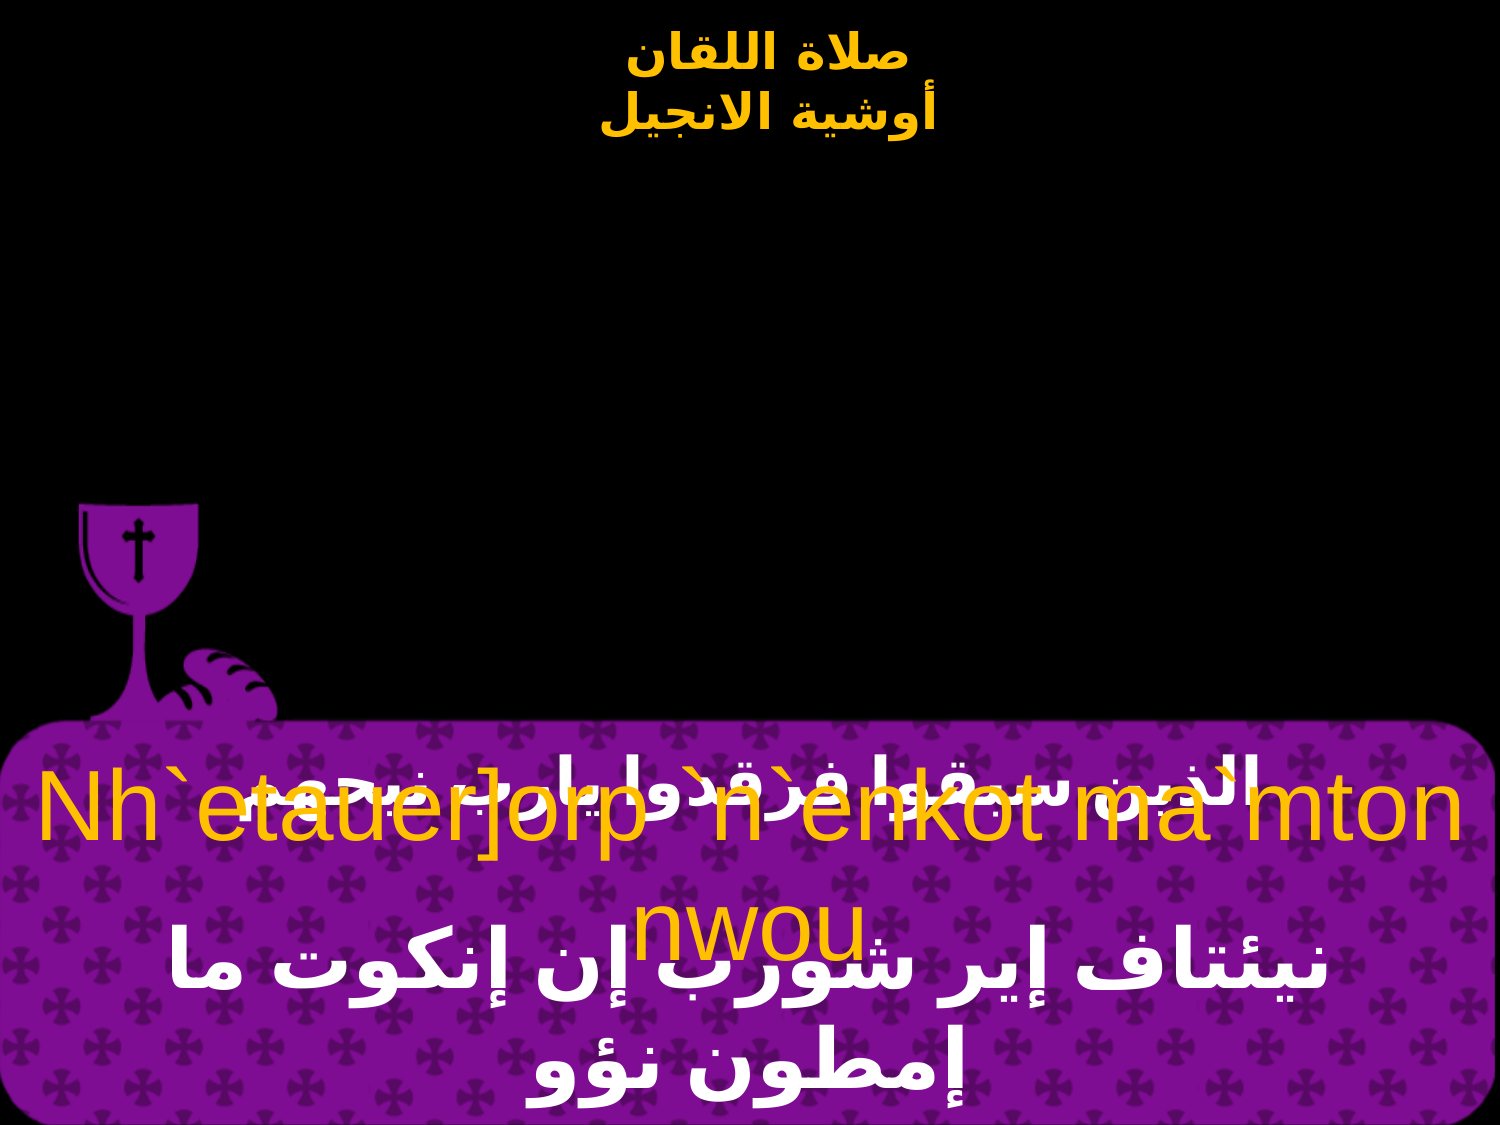

# الذين سبقوا فرقدوا يارب نيحهم
Nh`etauer]orp `n`enkot ma`mton nwou
نيئتاف إير شورب إن إنكوت ما إمطون نؤو